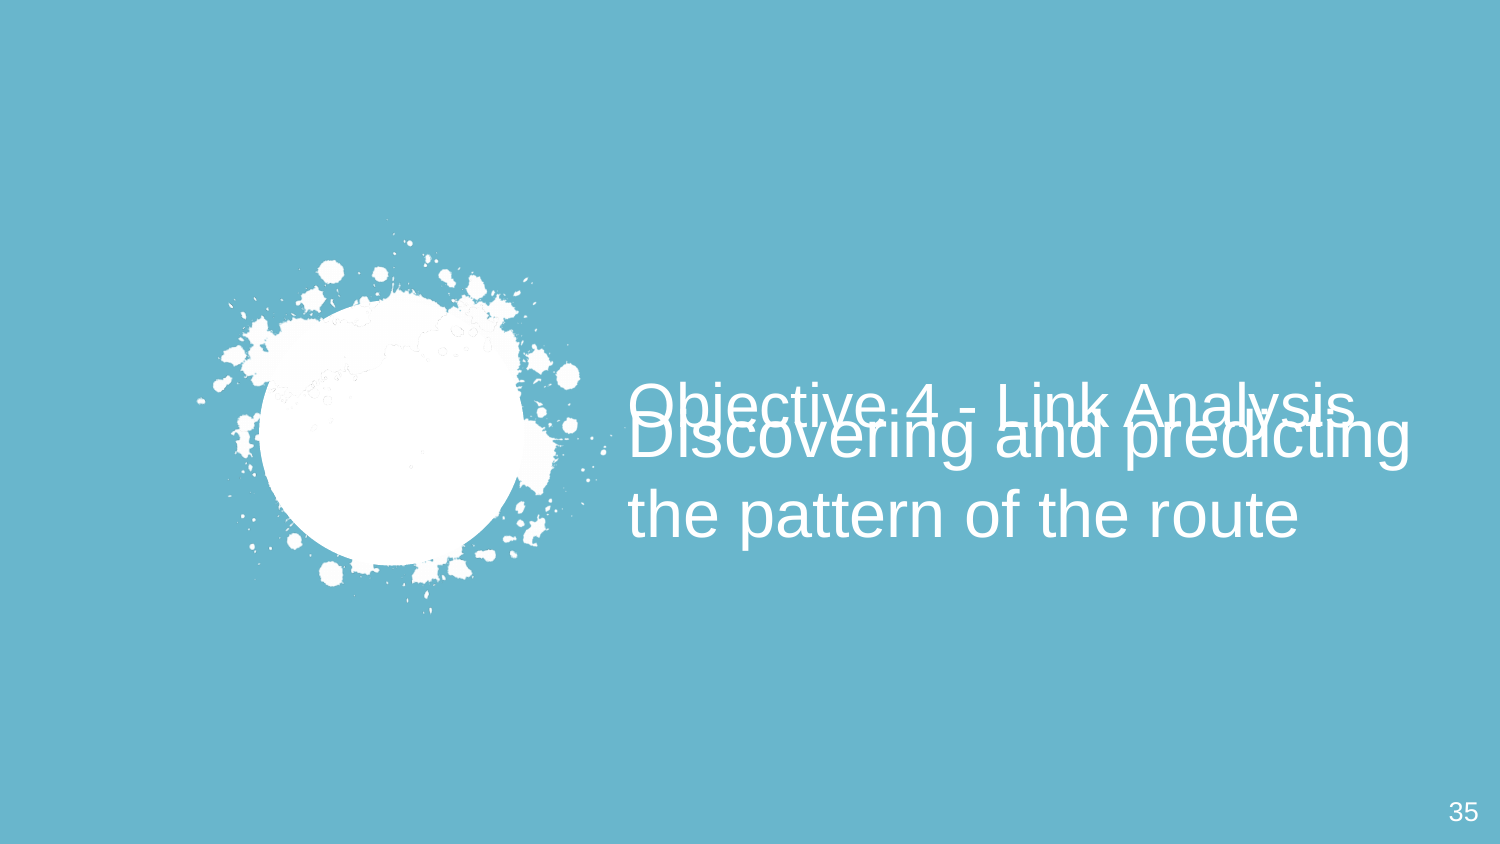

# Objective 4 - Link Analysis
Discovering and predicting the pattern of the route
35